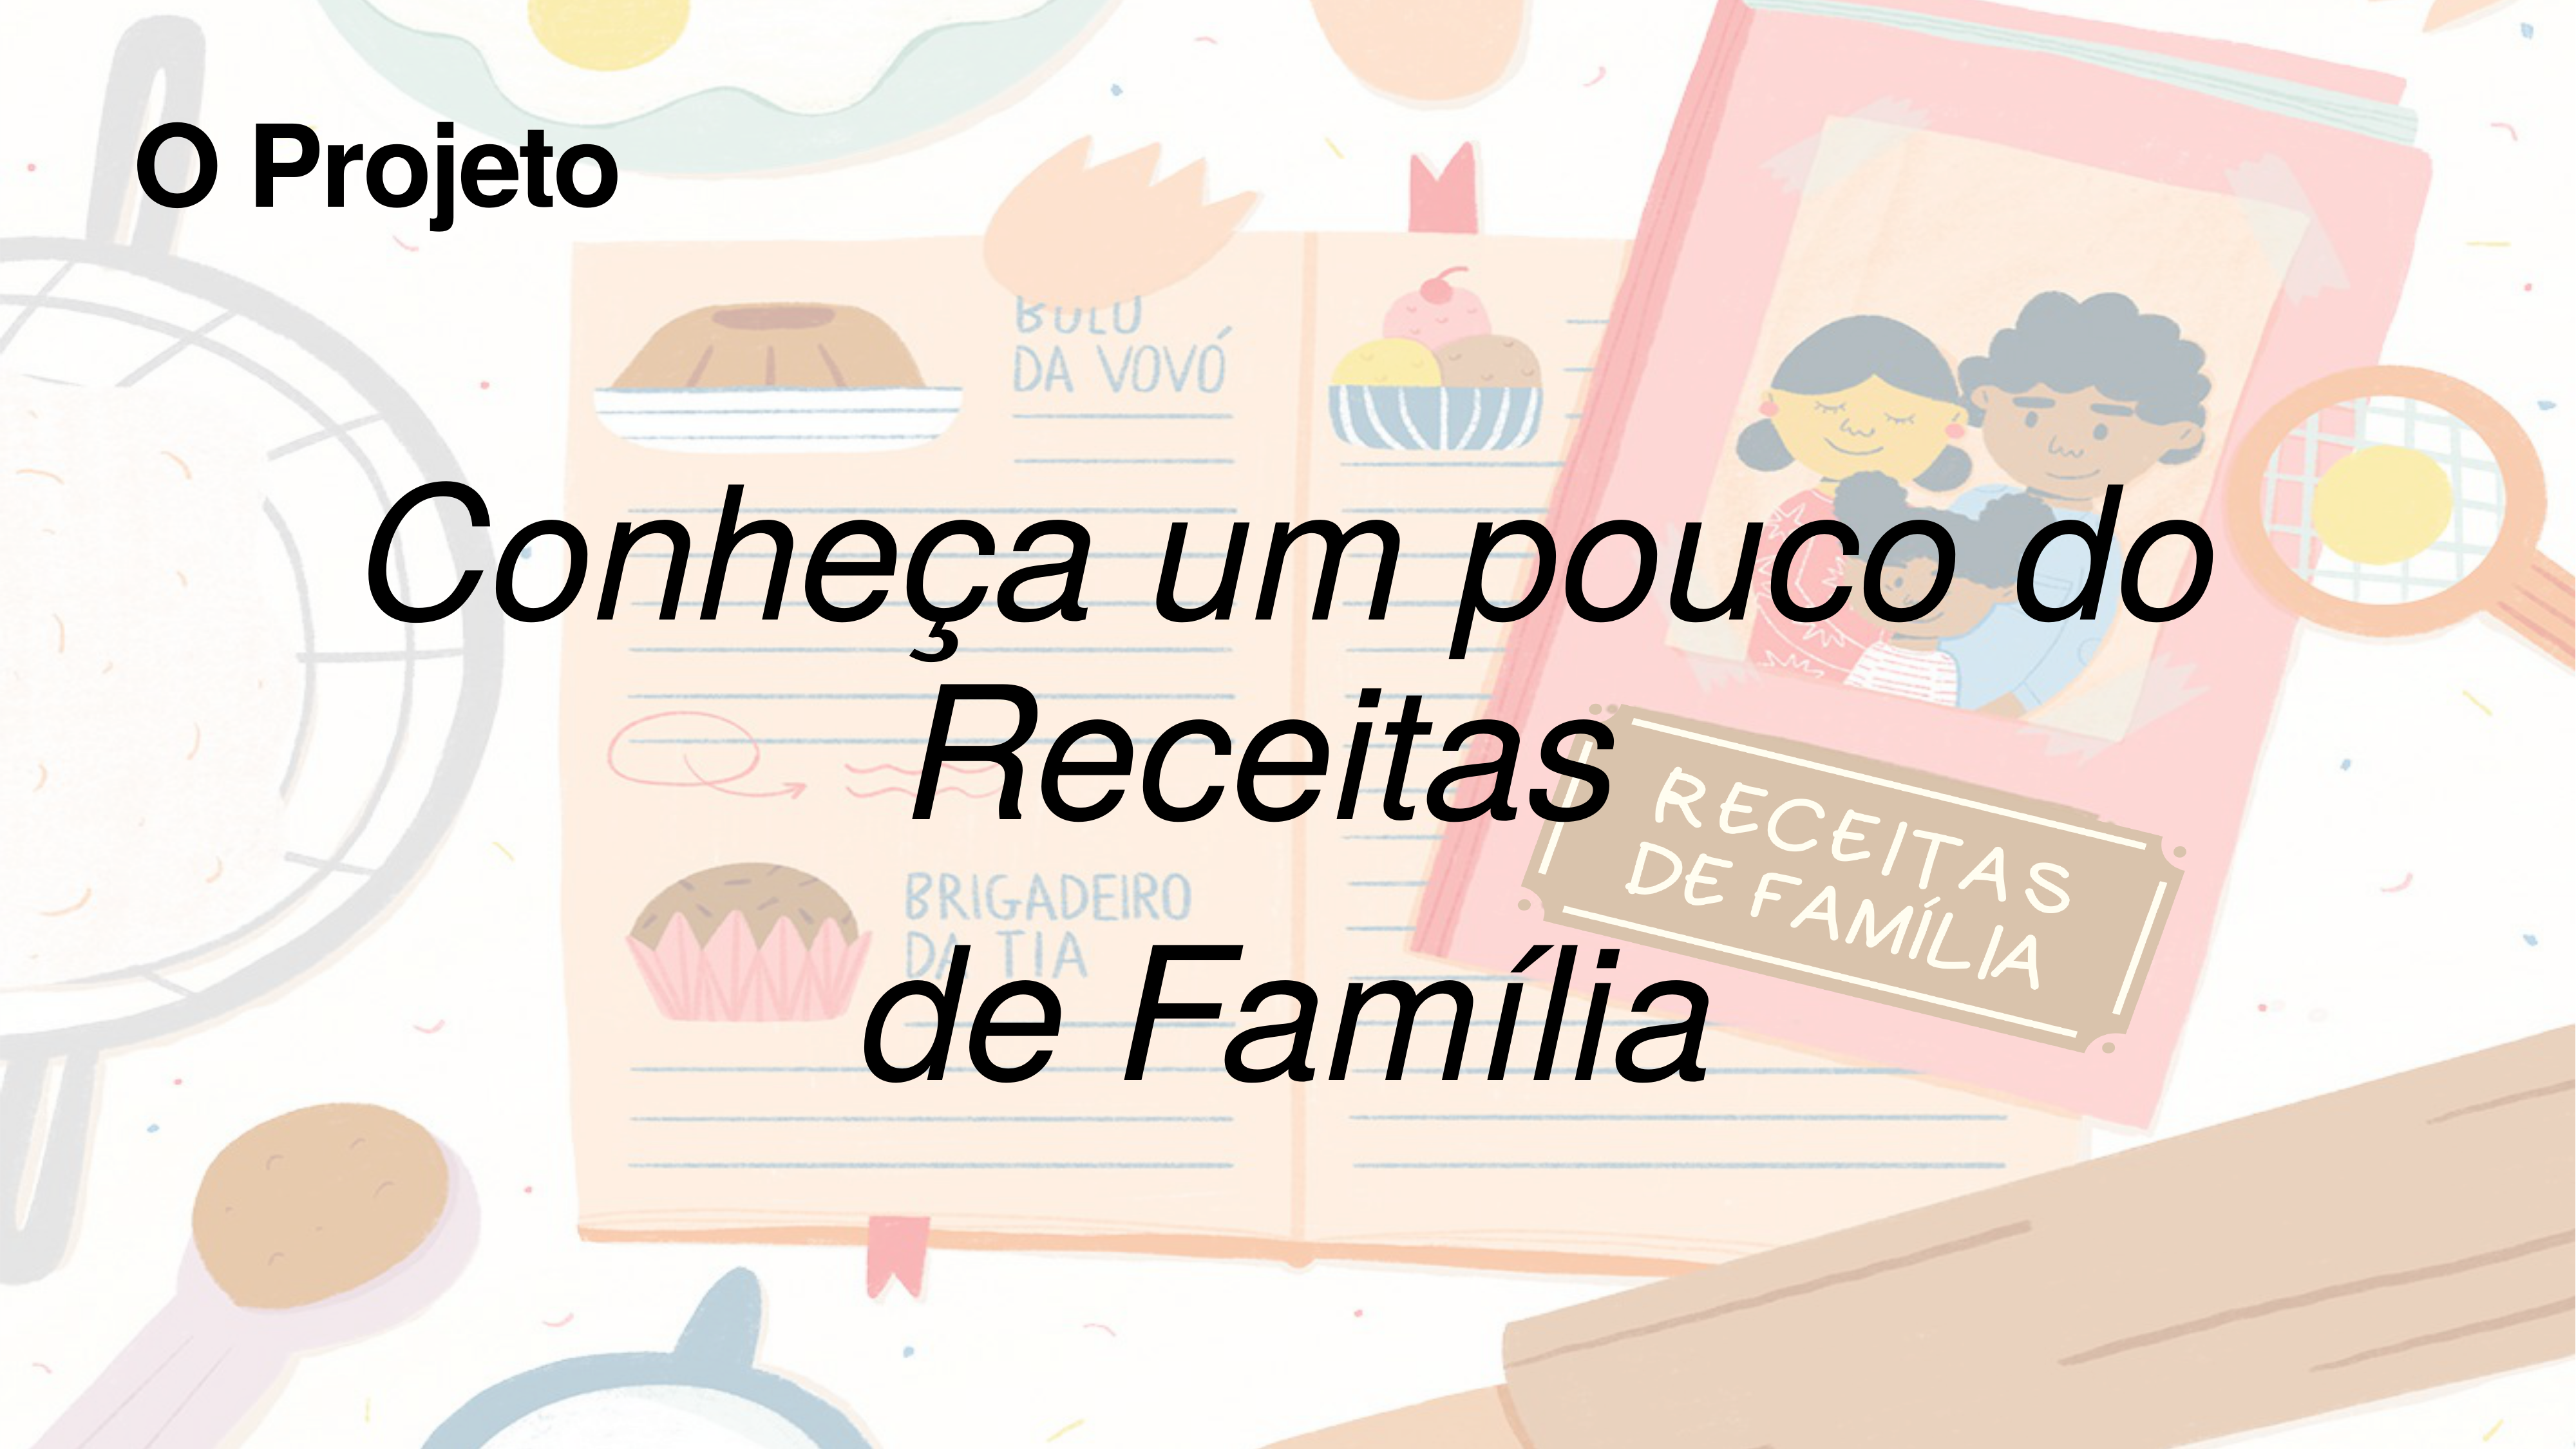

# O Projeto
Conheça um pouco do Receitas
de Família